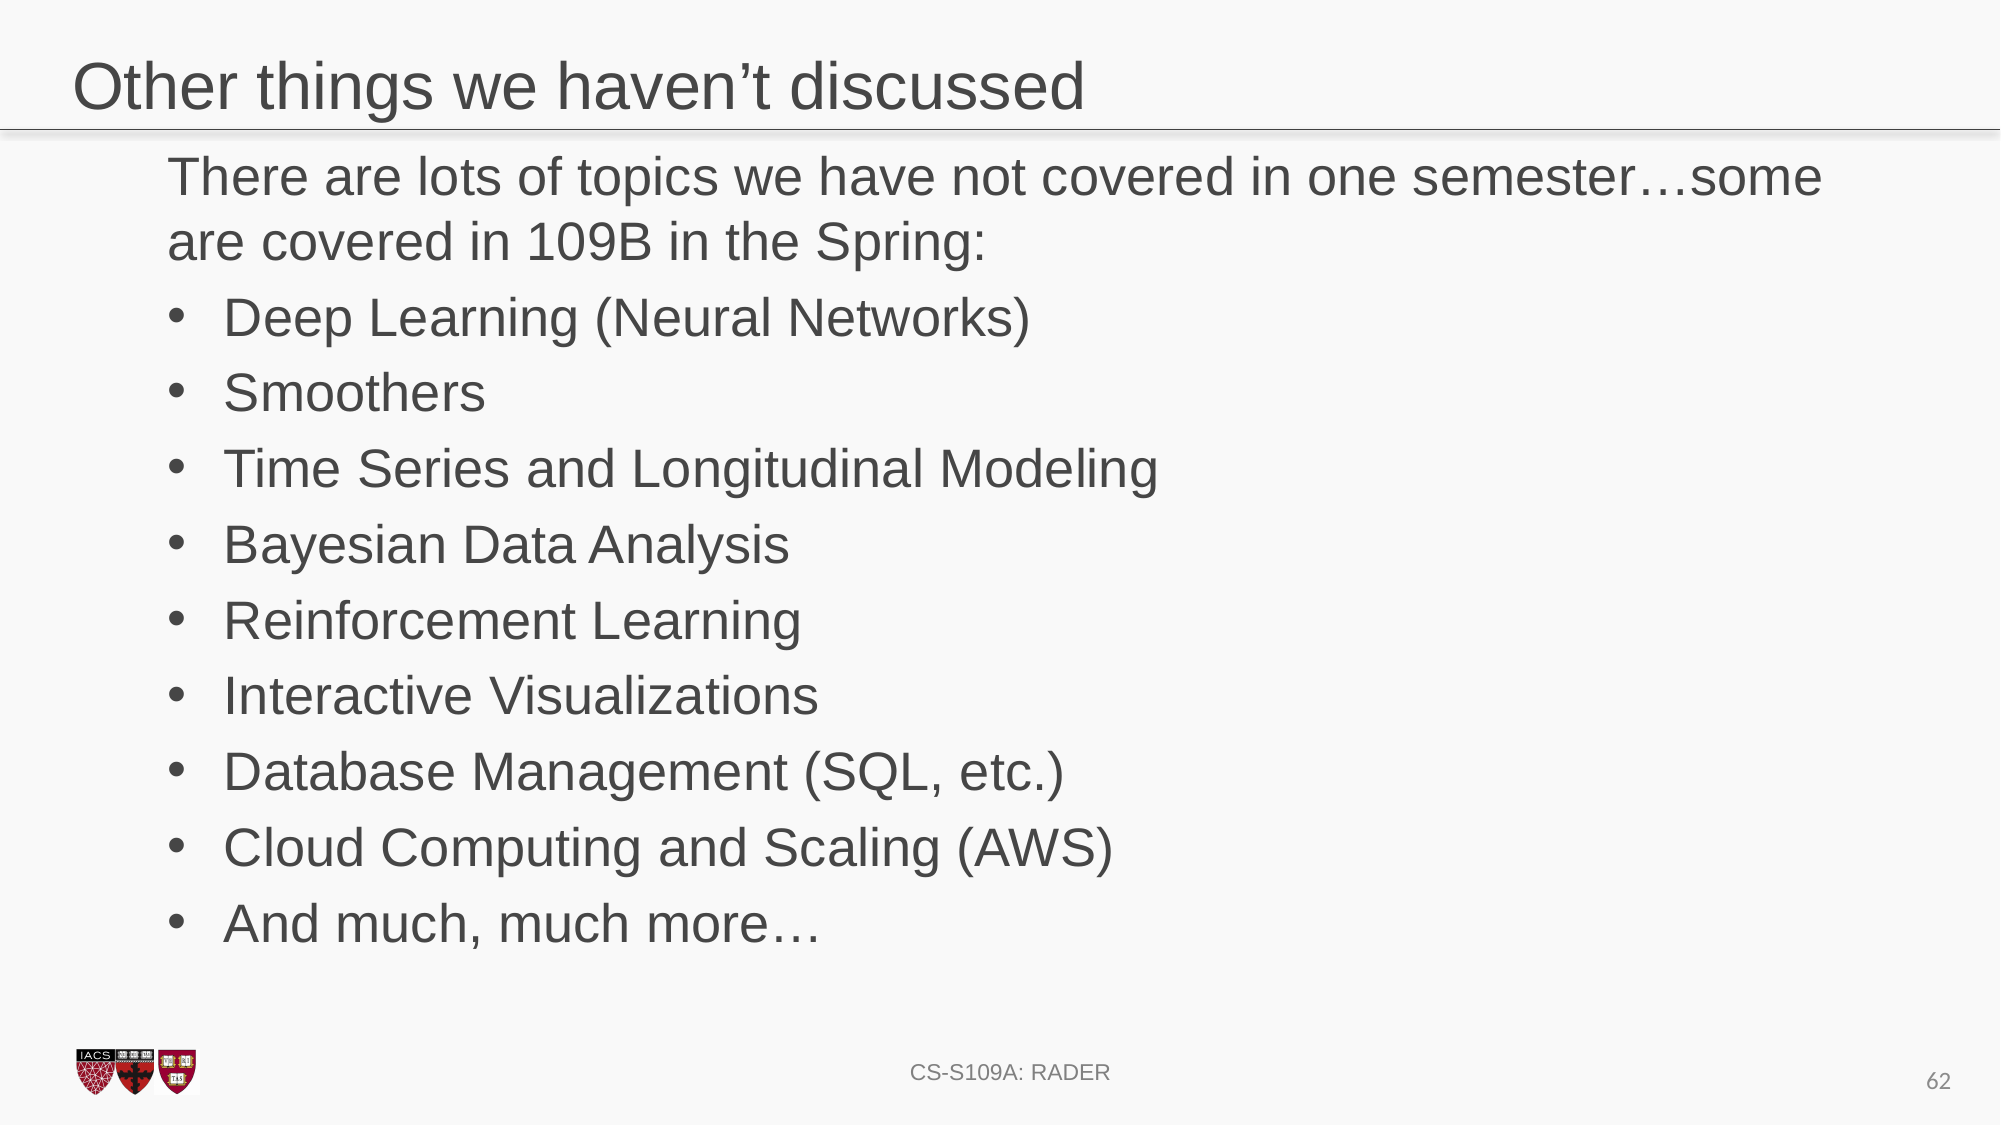

# Other things we haven’t discussed
There are lots of topics we have not covered in one semester…some are covered in 109B in the Spring:
Deep Learning (Neural Networks)
Smoothers
Time Series and Longitudinal Modeling
Bayesian Data Analysis
Reinforcement Learning
Interactive Visualizations
Database Management (SQL, etc.)
Cloud Computing and Scaling (AWS)
And much, much more…

62